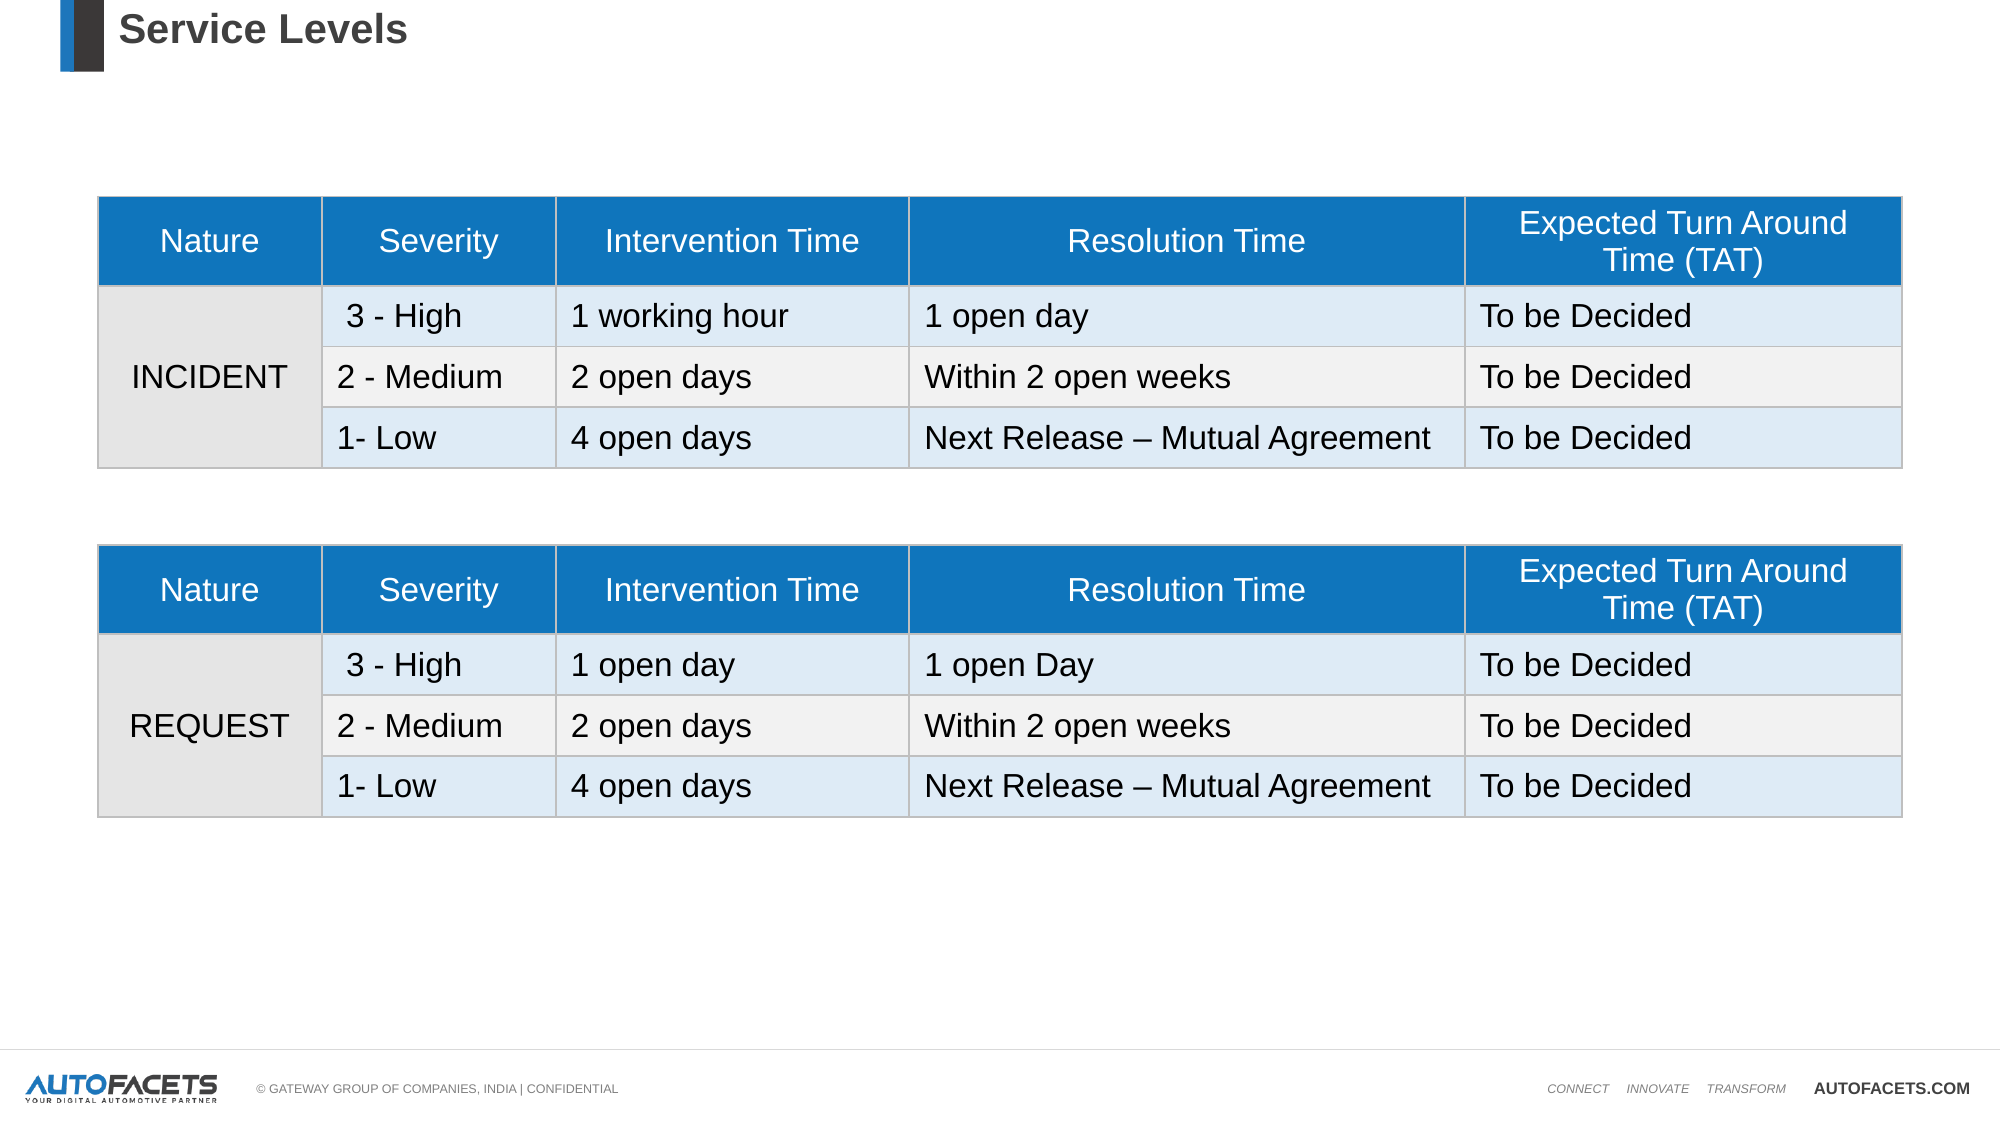

Service Levels
| Nature | Severity | Intervention Time | Resolution Time | Expected Turn Around Time (TAT) |
| --- | --- | --- | --- | --- |
| INCIDENT | 3 - High | 1 working hour | 1 open day | To be Decided |
|  | 2 - Medium | 2 open days | Within 2 open weeks | To be Decided |
|  | 1- Low | 4 open days | Next Release – Mutual Agreement | To be Decided |
| Nature | Severity | Intervention Time | Resolution Time | Expected Turn Around Time (TAT) |
| --- | --- | --- | --- | --- |
| REQUEST | 3 - High | 1 open day | 1 open Day | To be Decided |
|  | 2 - Medium | 2 open days | Within 2 open weeks | To be Decided |
|  | 1- Low | 4 open days | Next Release – Mutual Agreement | To be Decided |